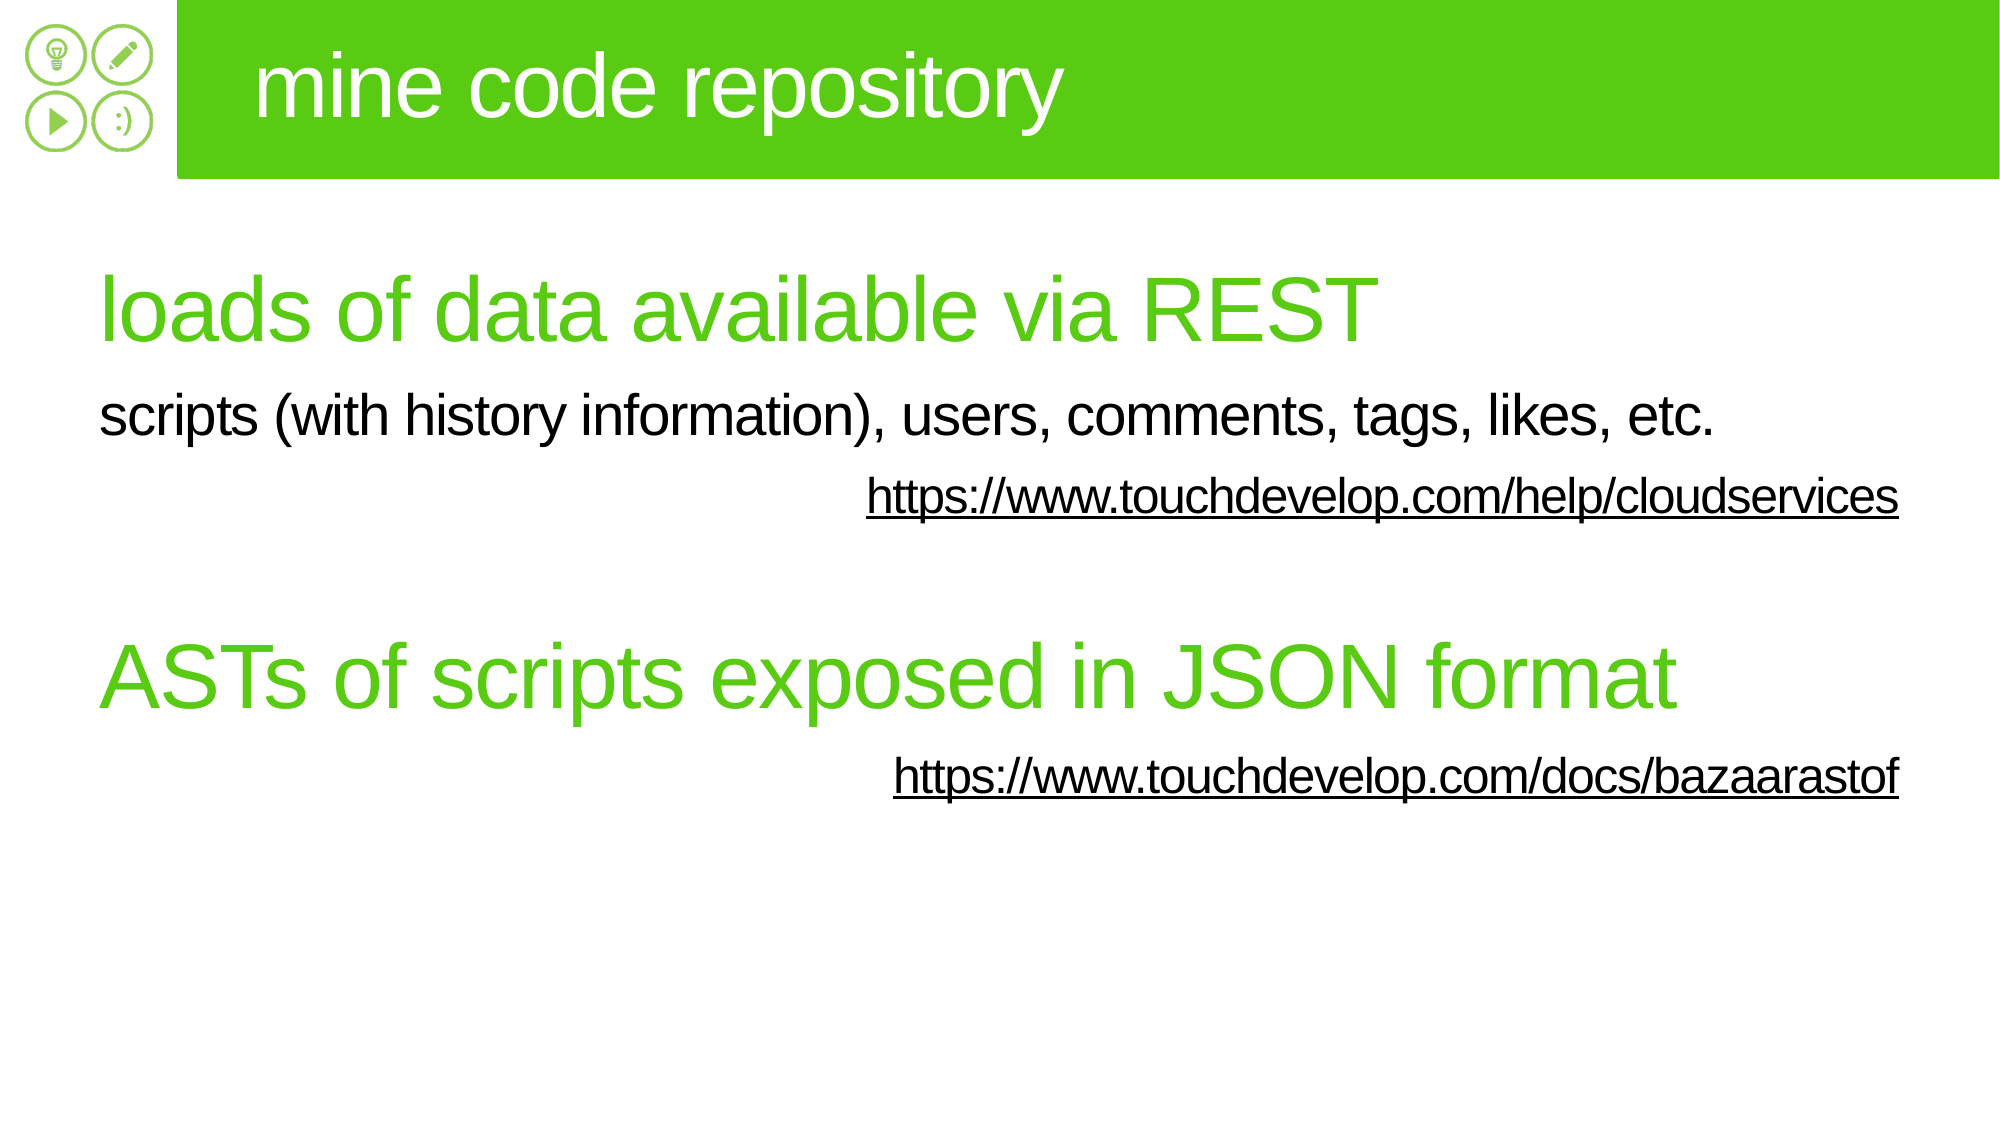

# mine code repository
loads of data available via REST
scripts (with history information), users, comments, tags, likes, etc.
https://www.touchdevelop.com/help/cloudservices

ASTs of scripts exposed in JSON format
https://www.touchdevelop.com/docs/bazaarastof